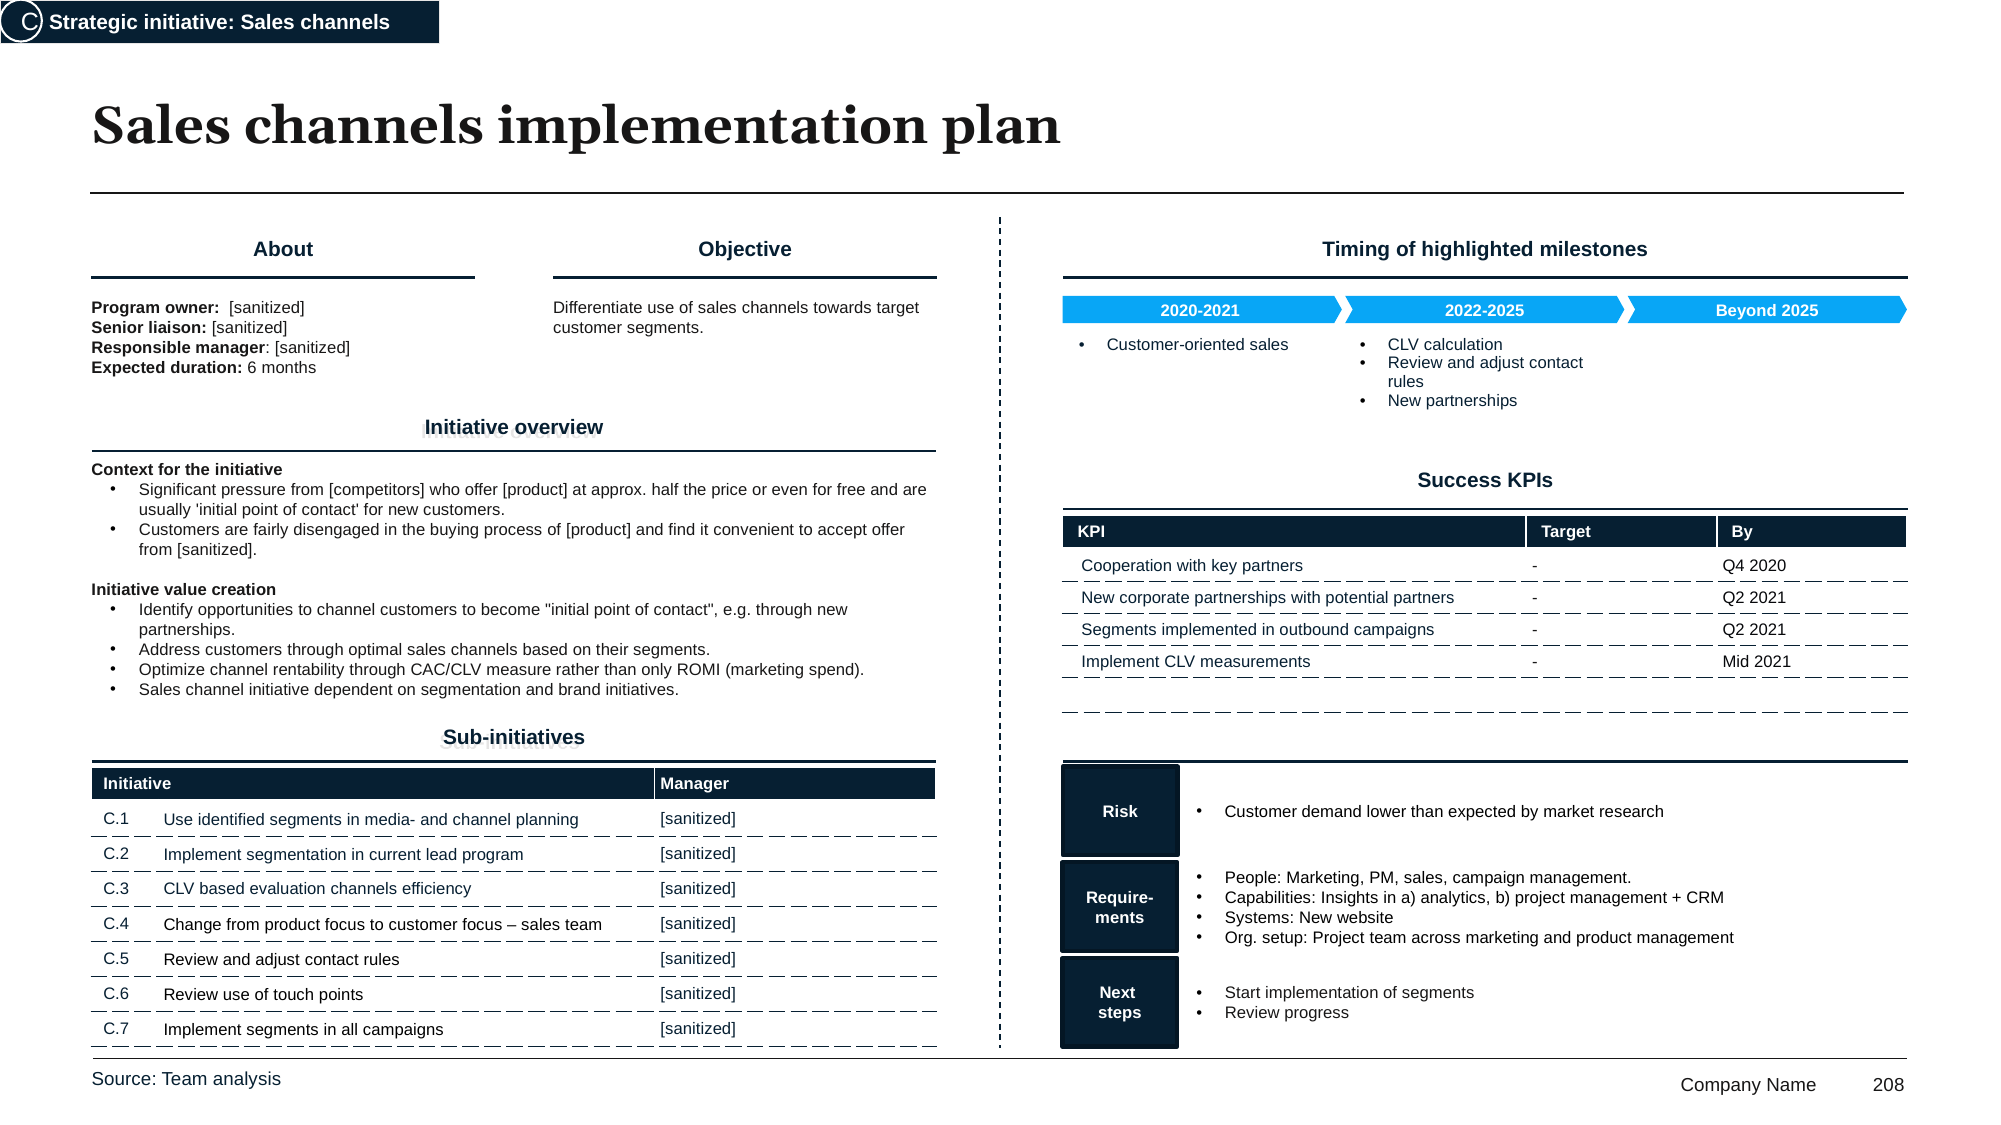

Strategic initiative: Sales channels
C
# Sales channels implementation plan
About
Objective
Timing of highlighted milestones
Differentiate use of sales channels towards target customer segments.
Program owner:  [sanitized]
Senior liaison: [sanitized]
Responsible manager: [sanitized]
Expected duration: 6 months
2020-2021
2022-2025
Beyond 2025
| Customer-oriented sales | CLV calculation Review and adjust contact rules New partnerships |  |
| --- | --- | --- |
Initiative overview
Context for the initiative
Significant pressure from [competitors] who offer [product] at approx. half the price or even for free and are usually 'initial point of contact' for new customers.
Customers are fairly disengaged in the buying process of [product] and find it convenient to accept offer from [sanitized].
Initiative value creation
Identify opportunities to channel customers to become "initial point of contact", e.g. through new partnerships.
Address customers through optimal sales channels based on their segments.
Optimize channel rentability through CAC/CLV measure rather than only ROMI (marketing spend).
Sales channel initiative dependent on segmentation and brand initiatives.
Success KPIs
| KPI | Target | By |
| --- | --- | --- |
| Cooperation with key partners | - | Q4 2020 |
| New corporate partnerships with potential partners | - | Q2 2021 |
| Segments implemented in outbound campaigns | - | Q2 2021 |
| Implement CLV measurements | - | Mid 2021 |
|  |  |  |
Sub-initiatives
| Initiative |  | Manager |
| --- | --- | --- |
| C.1 | Use identified segments in media- and channel planning | [sanitized] |
| C.2 | Implement segmentation in current lead program | [sanitized] |
| C.3 | CLV based evaluation channels efficiency | [sanitized] |
| C.4 | Change from product focus to customer focus – sales team | [sanitized] |
| C.5 | Review and adjust contact rules | [sanitized] |
| C.6 | Review use of touch points | [sanitized] |
| C.7 | Implement segments in all campaigns | [sanitized] |
Risk
Customer demand lower than expected by market research
Require-ments
People: Marketing, PM, sales, campaign management.
Capabilities: Insights in a) analytics, b) project management + CRM
Systems: New website
Org. setup: Project team across marketing and product management
Next
steps
Start implementation of segments
Review progress
Source: Team analysis
208